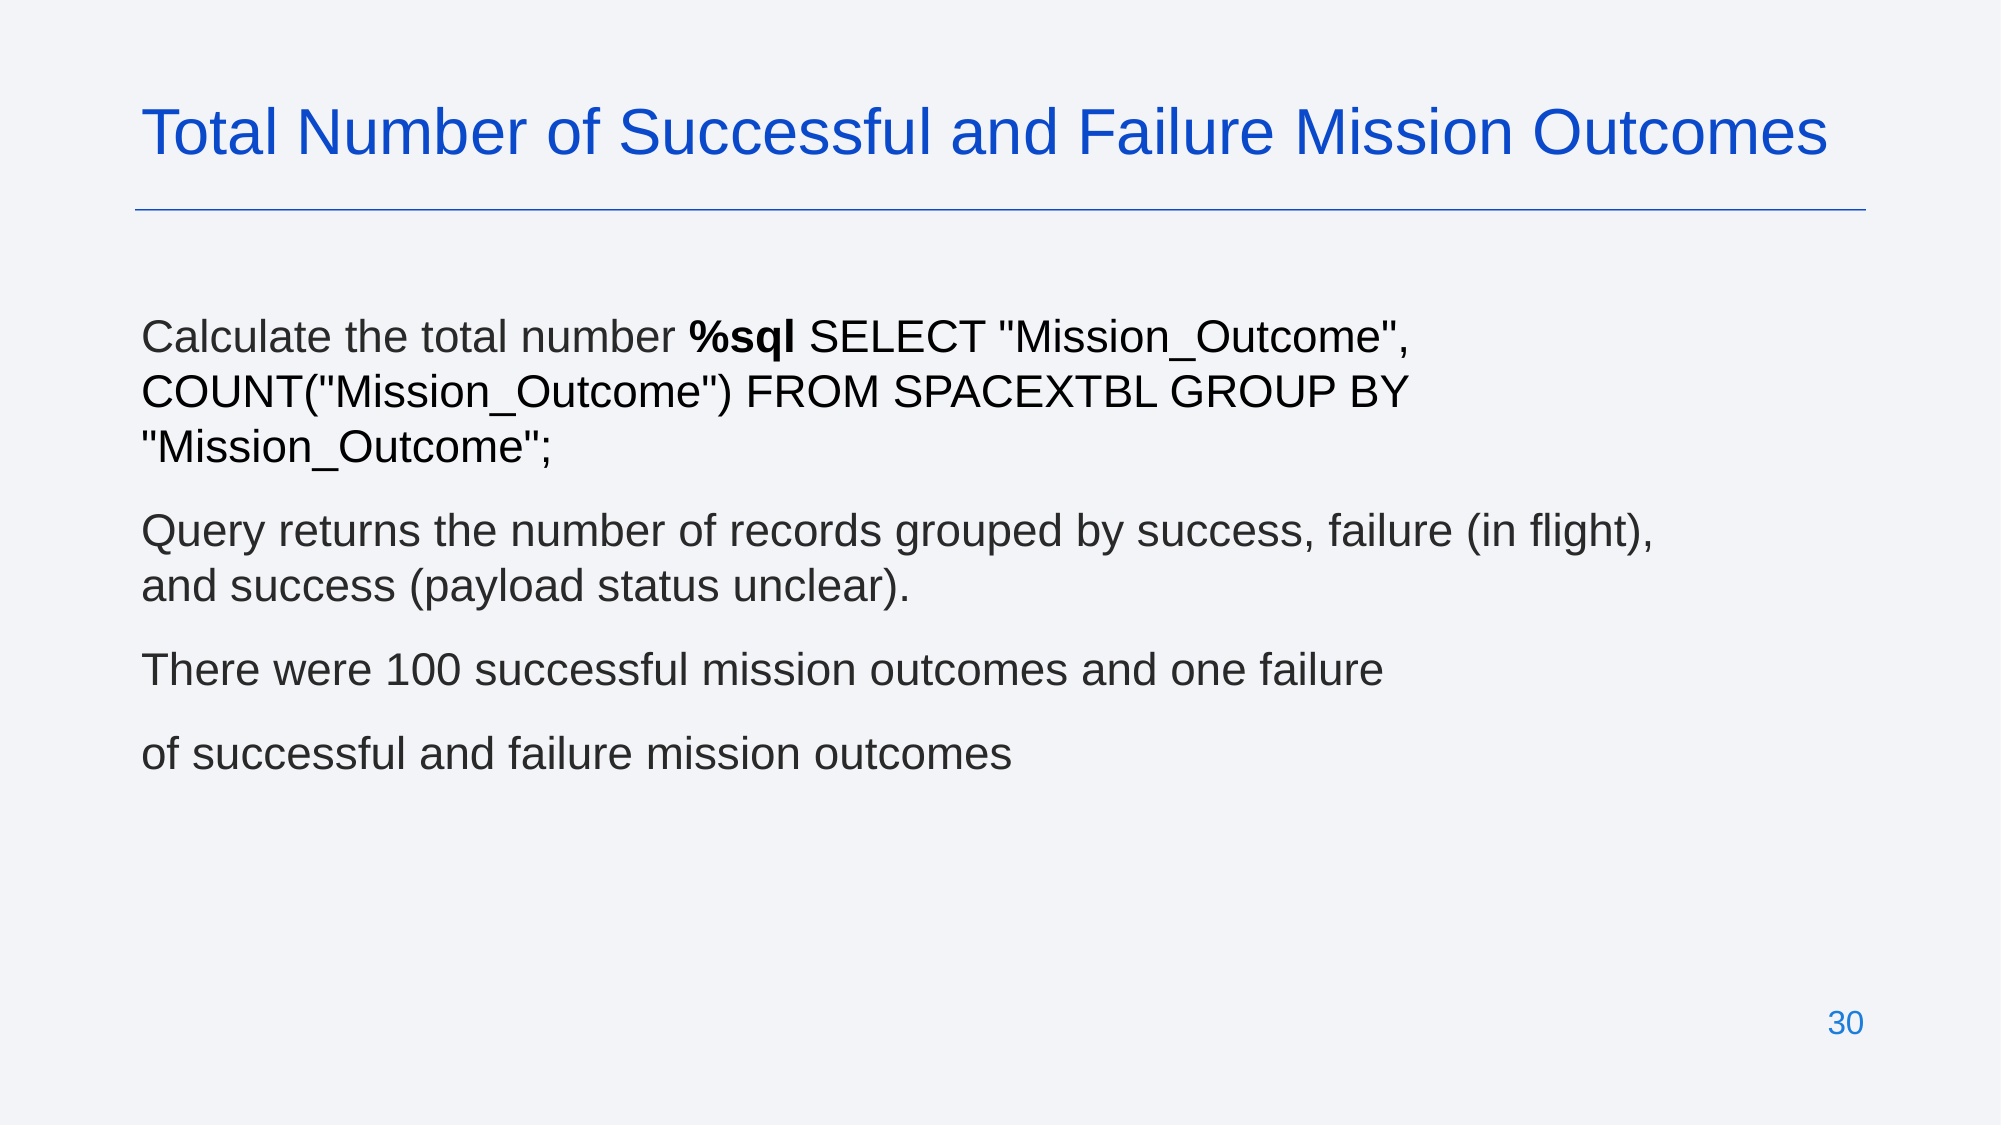

Total Number of Successful and Failure Mission Outcomes
Calculate the total number %sql SELECT "Mission_Outcome", COUNT("Mission_Outcome") FROM SPACEXTBL GROUP BY "Mission_Outcome";
Query returns the number of records grouped by success, failure (in flight), and success (payload status unclear).
There were 100 successful mission outcomes and one failure
of successful and failure mission outcomes
30